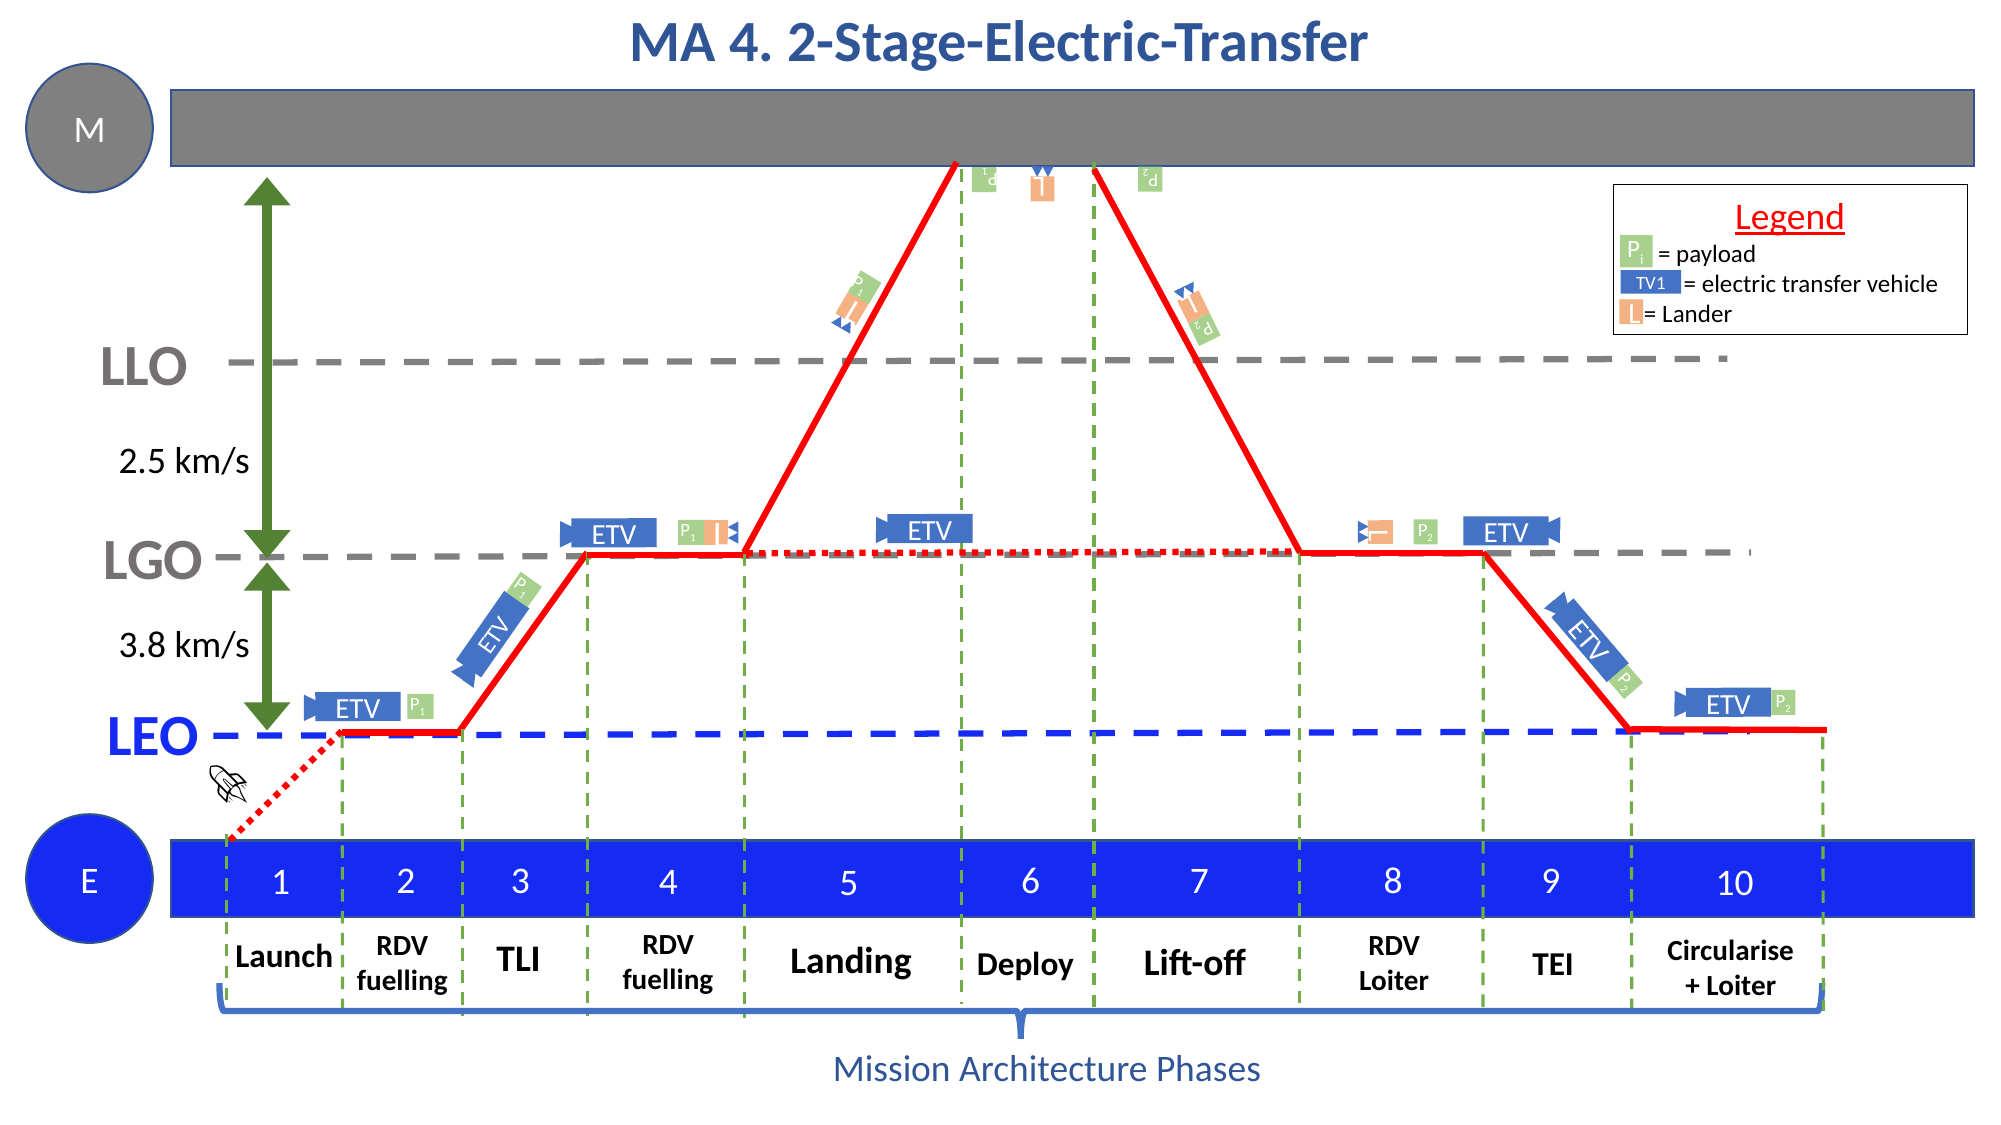

MA 4. 2-Stage-Electric-Transfer
M

P2

L
P1

Legend
P   = payload
ETV   = electric transfer vehicle
L = Lander

Pi

P
P1

TV1

L

L
L
P2

LLO
2.5 km/s
ETV

ETV

ETV

P2

P1

LGO

L

L
3.8 km/s
P1

ETV

ETV

ETV

ETV

P2

P2

P1

LEO
🚀
E

8
3
7
9
6
2
1
4
10
5
RDV
fuelling
RDV
fuelling
RDV
Loiter
Circularise
+ Loiter
Launch
TLI
Landing
Lift-off
Deploy
TEI
Mission Architecture Phases